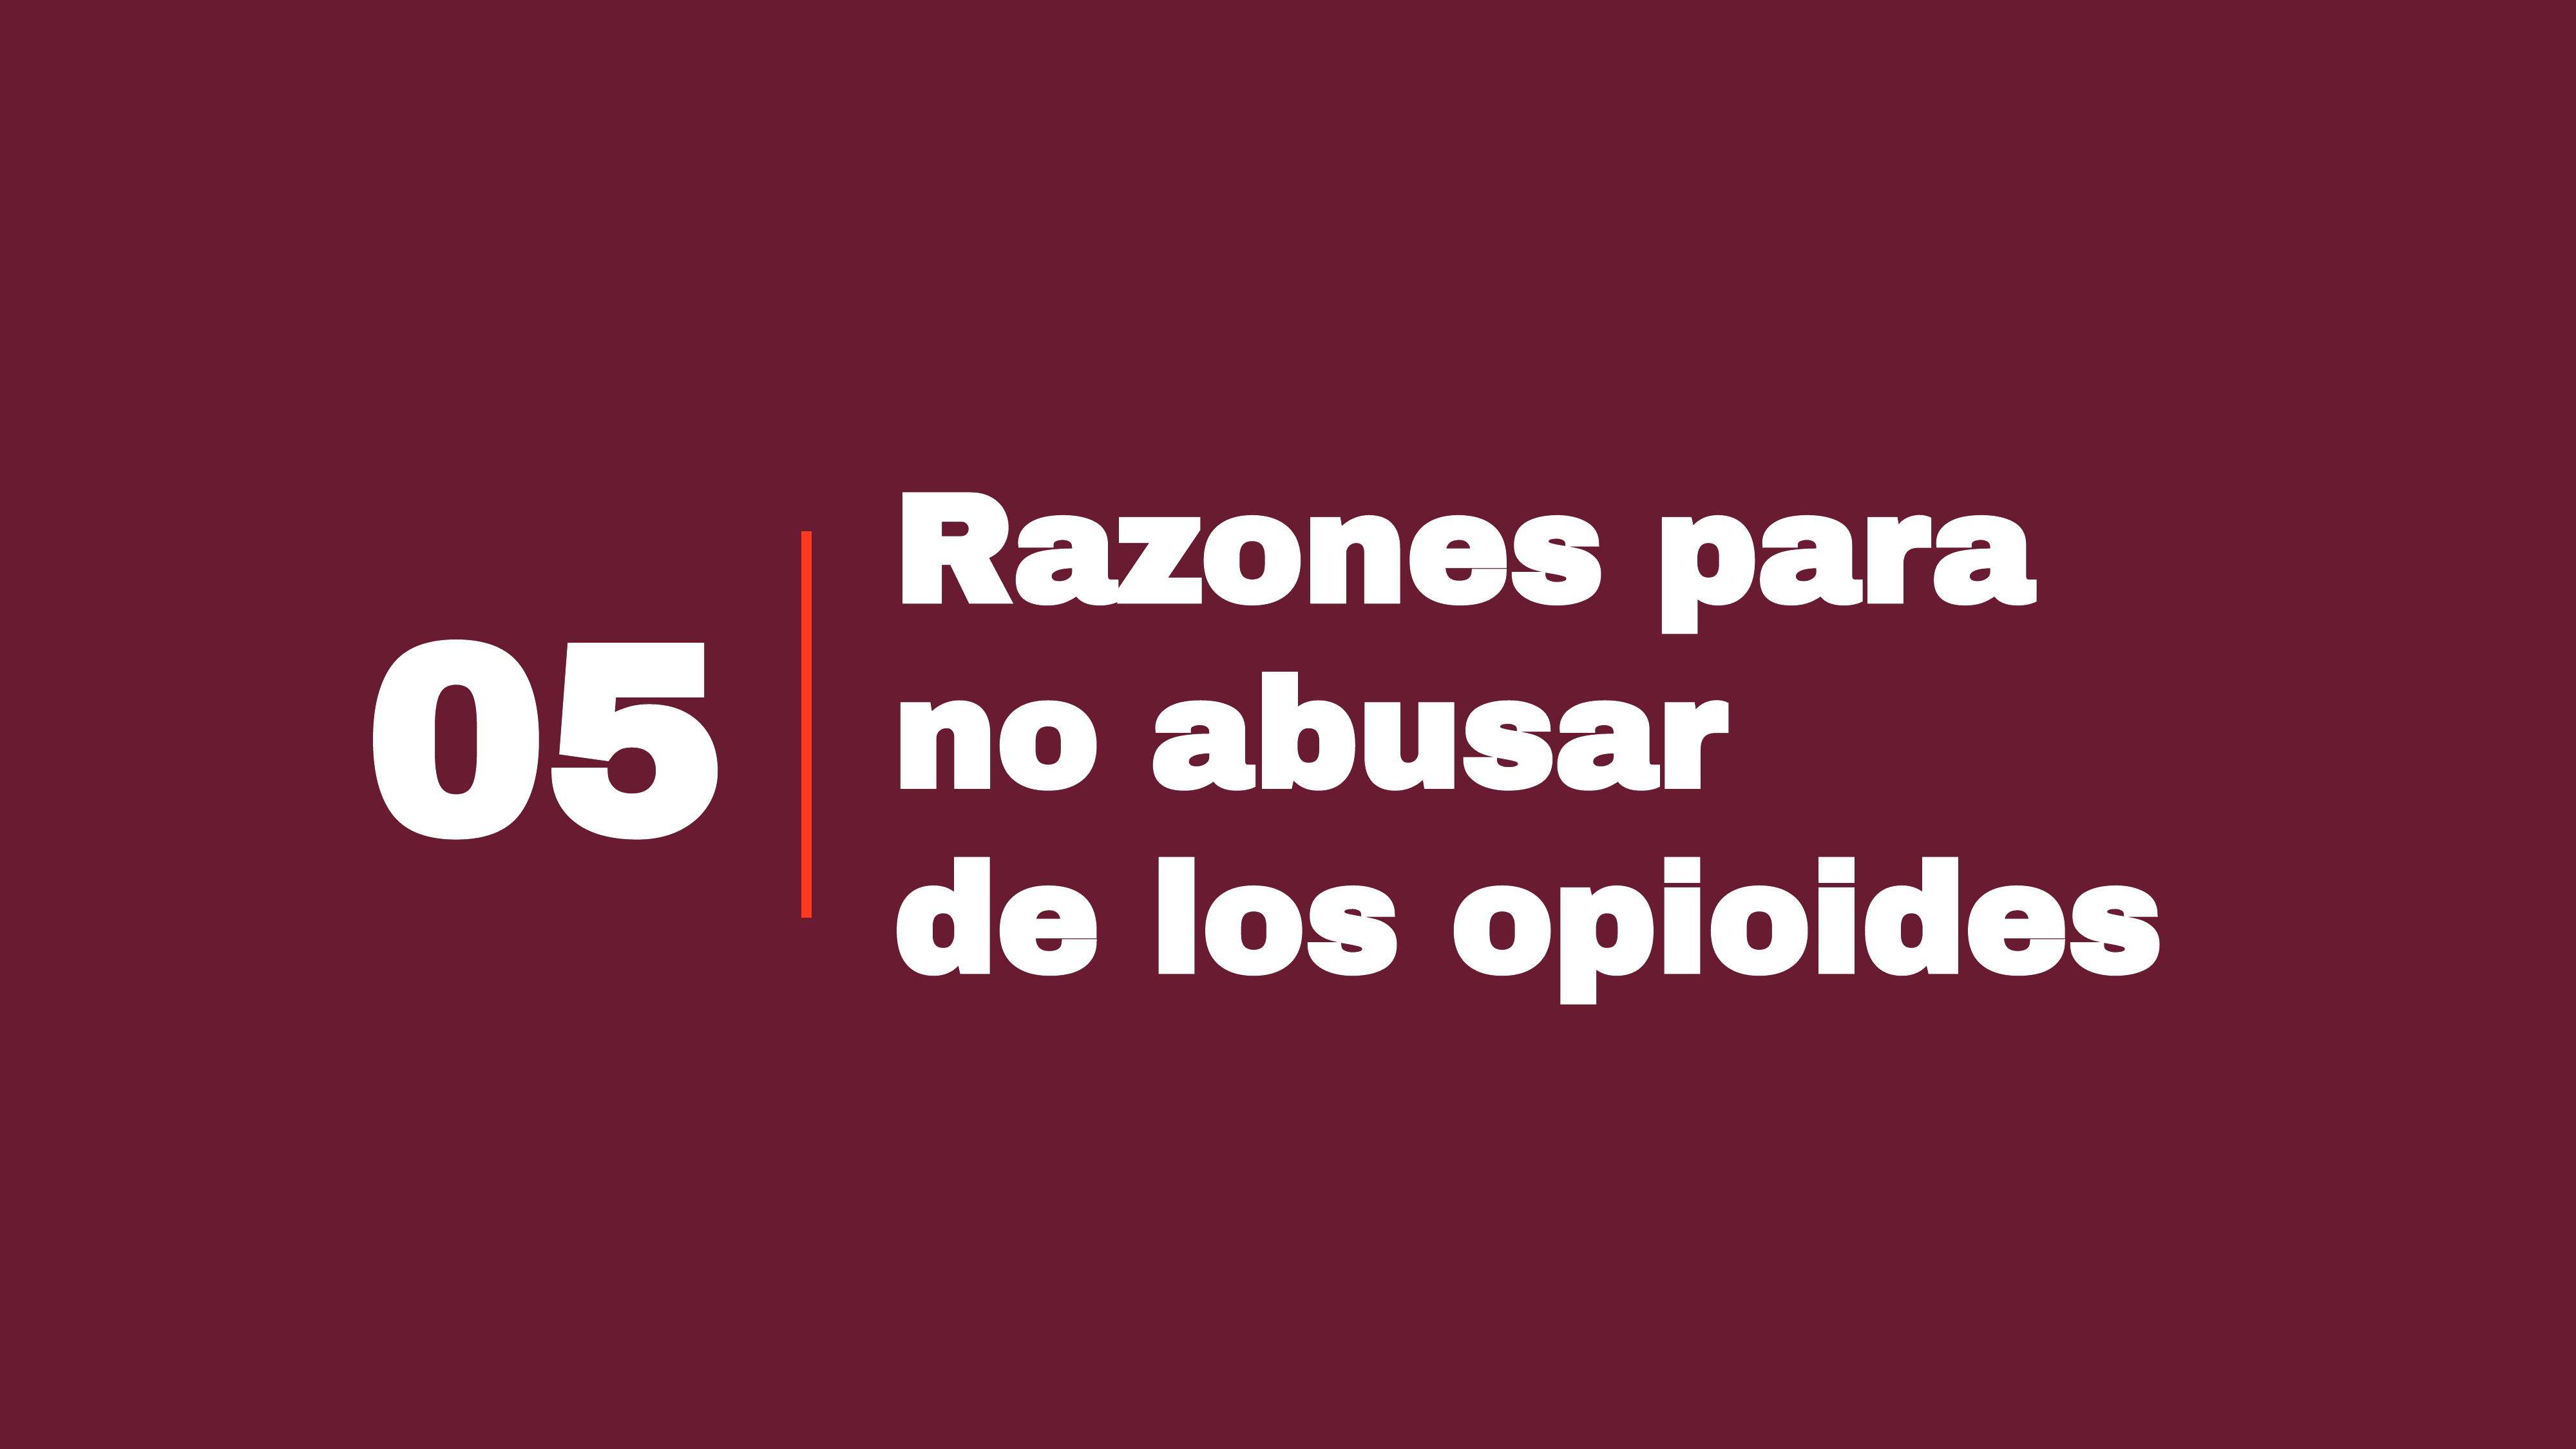

05
# Razones para no abusar de los opioides